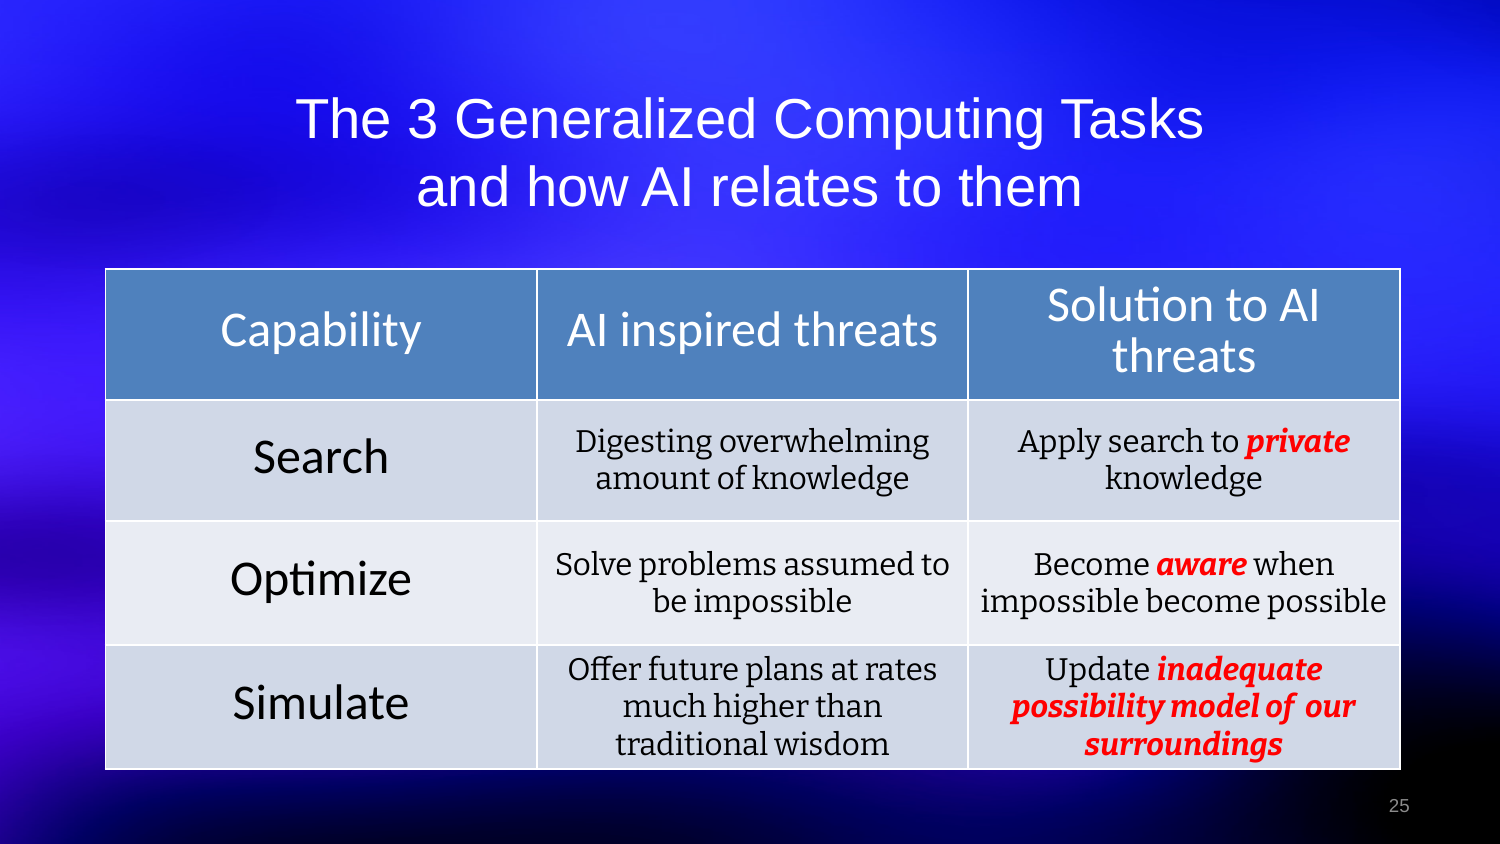

The 3 Generalized Computing Tasks
and how AI relates to them
| Capability | AI inspired threats | Solution to AI threats |
| --- | --- | --- |
| Search | Digesting overwhelming amount of knowledge | Apply search to private knowledge |
| Optimize | Solve problems assumed to be impossible | Become aware when impossible become possible |
| Simulate | Offer future plans at rates much higher than traditional wisdom | Update inadequate possibility model of our surroundings |
25